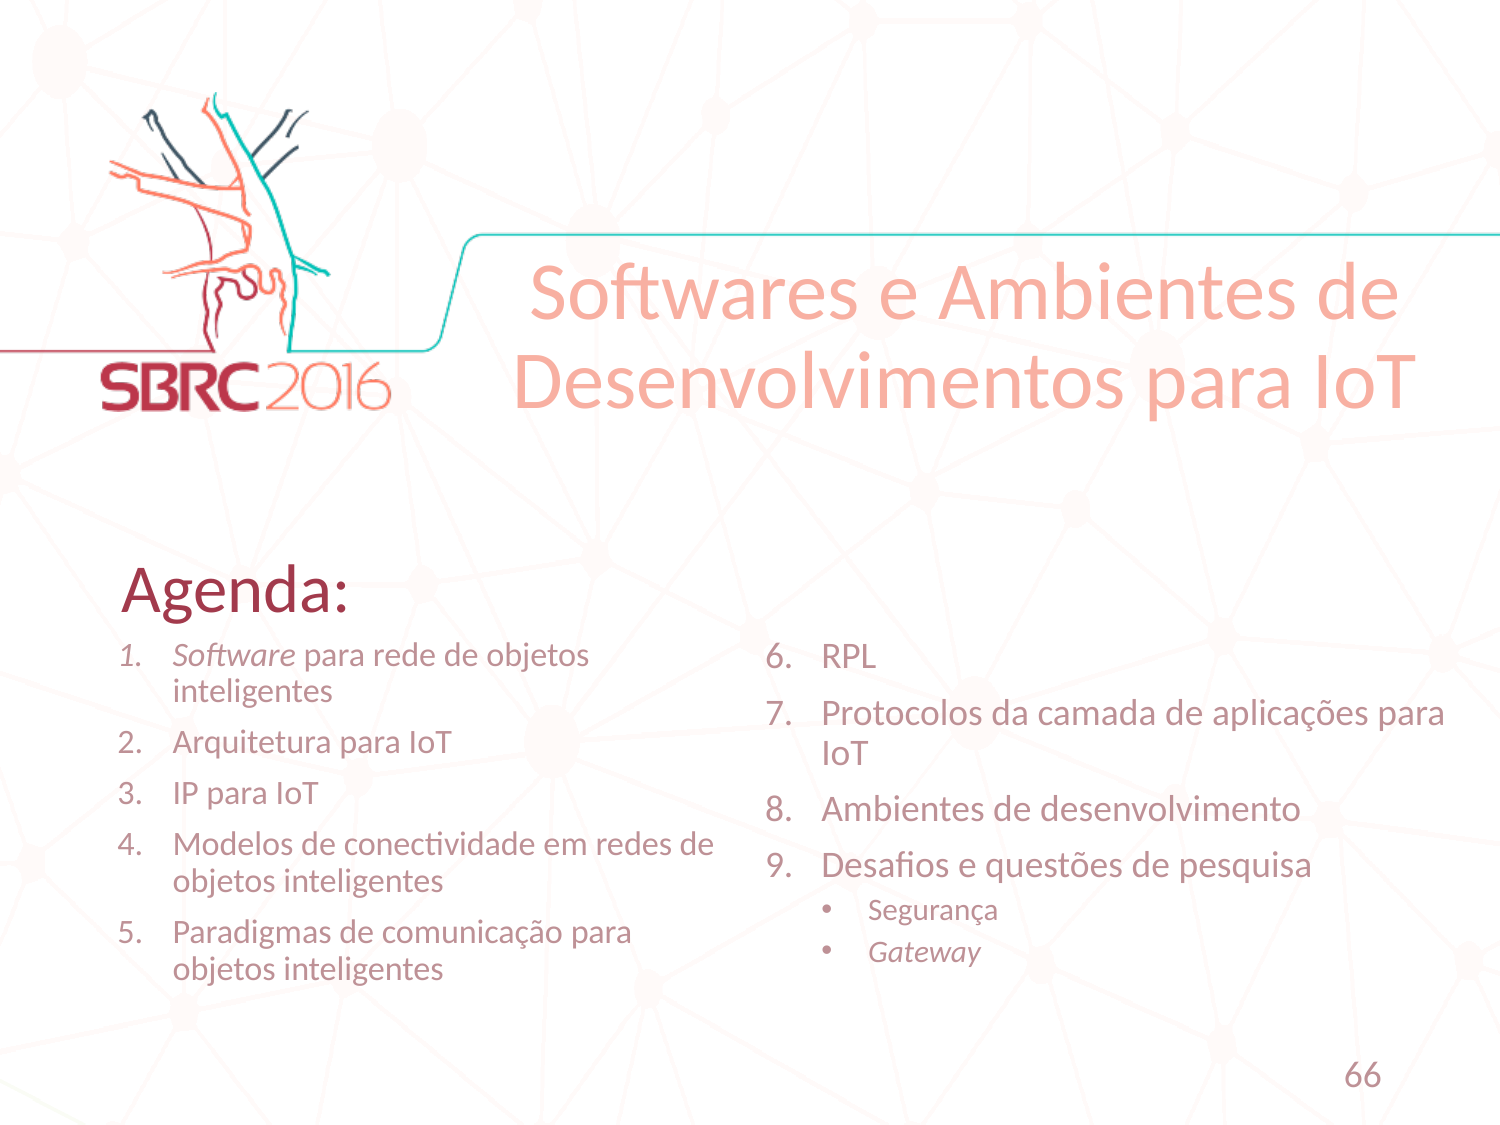

# Softwares e Ambientes de Desenvolvimentos para IoT
Software para rede de objetos inteligentes
Arquitetura para IoT
IP para IoT
Modelos de conectividade em redes de objetos inteligentes
Paradigmas de comunicação para objetos inteligentes

RPL
Protocolos da camada de aplicações para IoT
Ambientes de desenvolvimento
Desafios e questões de pesquisa
Segurança
Gateway

66